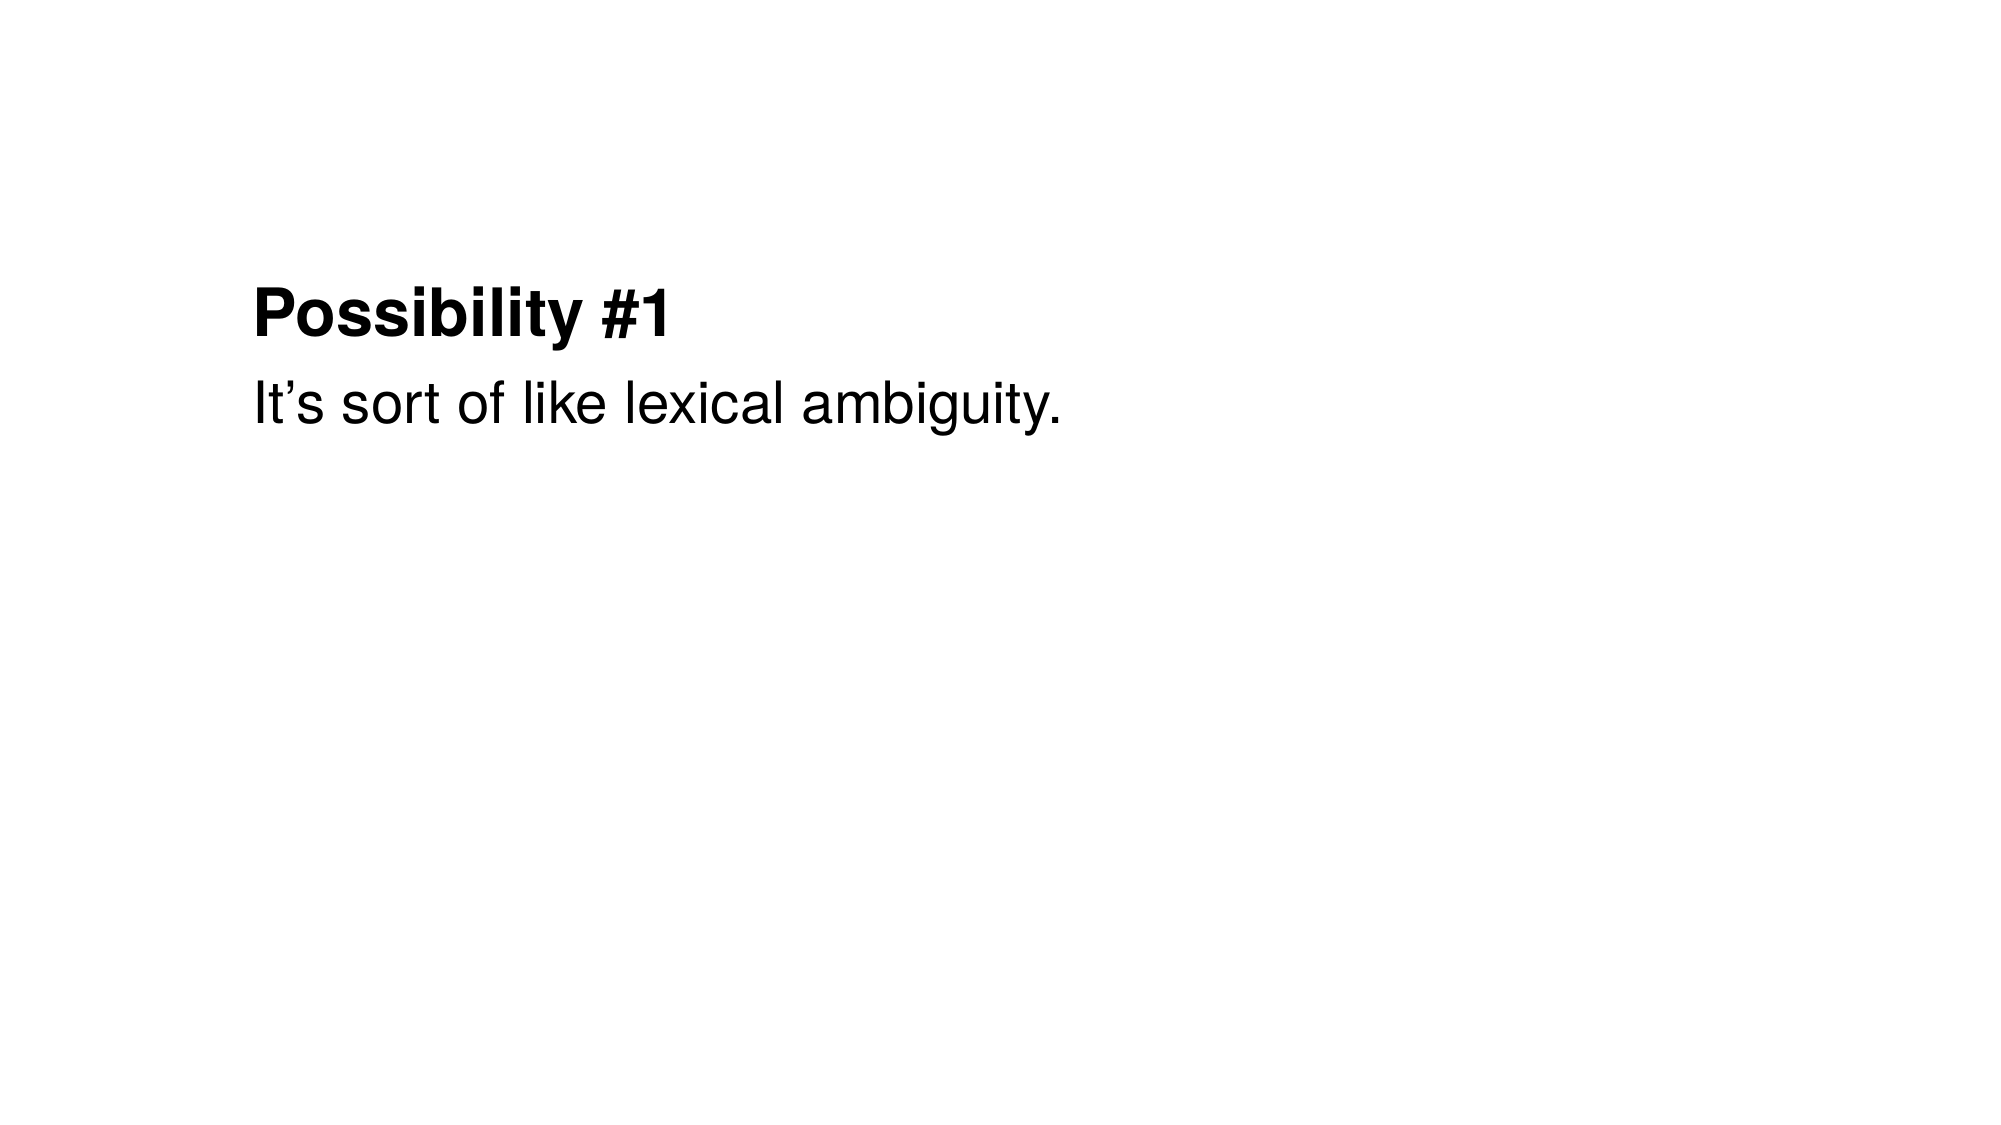

Possibility #1
It’s sort of like lexical ambiguity.